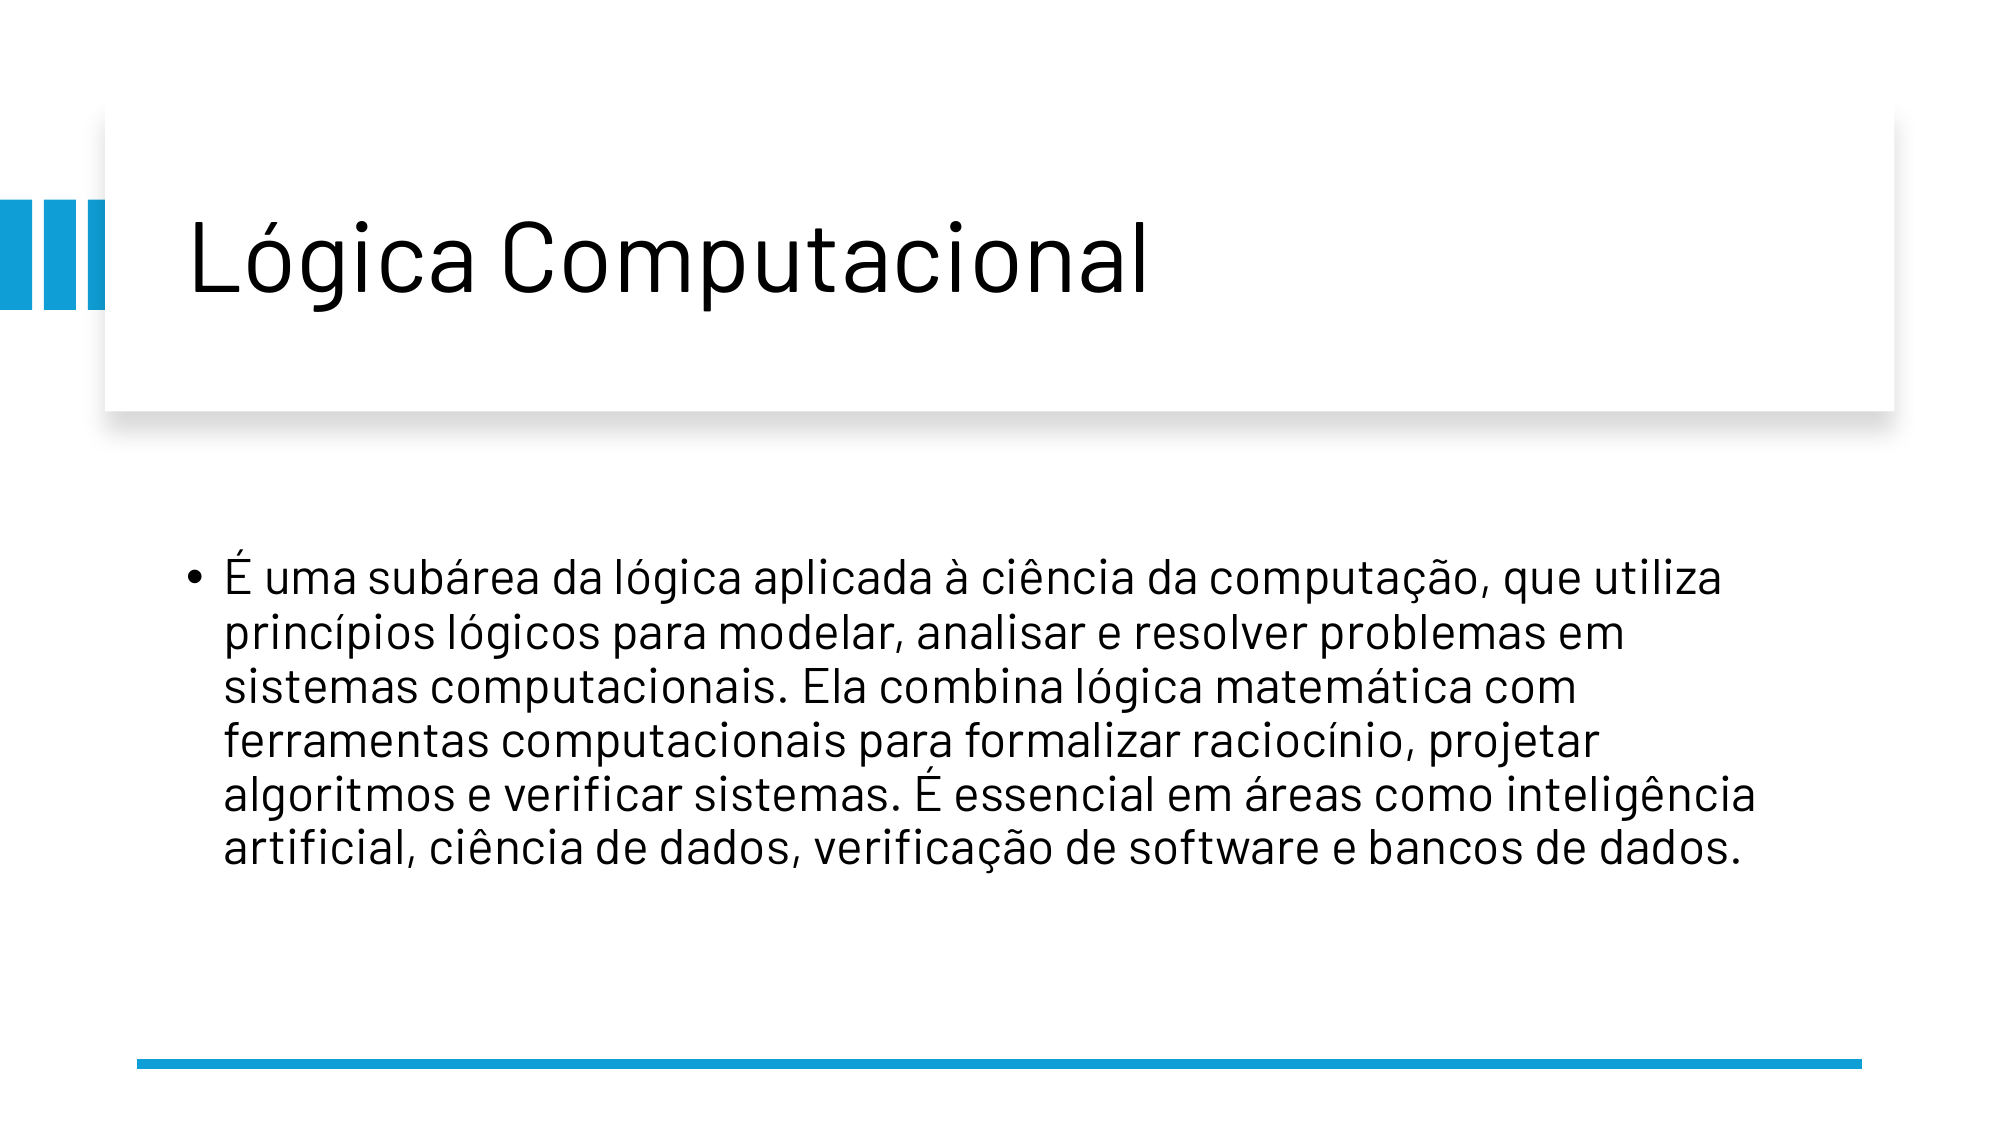

# Lógica Computacional

É uma subárea da lógica aplicada à ciência da computação, que utiliza princípios lógicos para modelar, analisar e resolver problemas em sistemas computacionais. Ela combina lógica matemática com ferramentas computacionais para formalizar raciocínio, projetar algoritmos e verificar sistemas. É essencial em áreas como inteligência artificial, ciência de dados, verificação de software e bancos de dados.